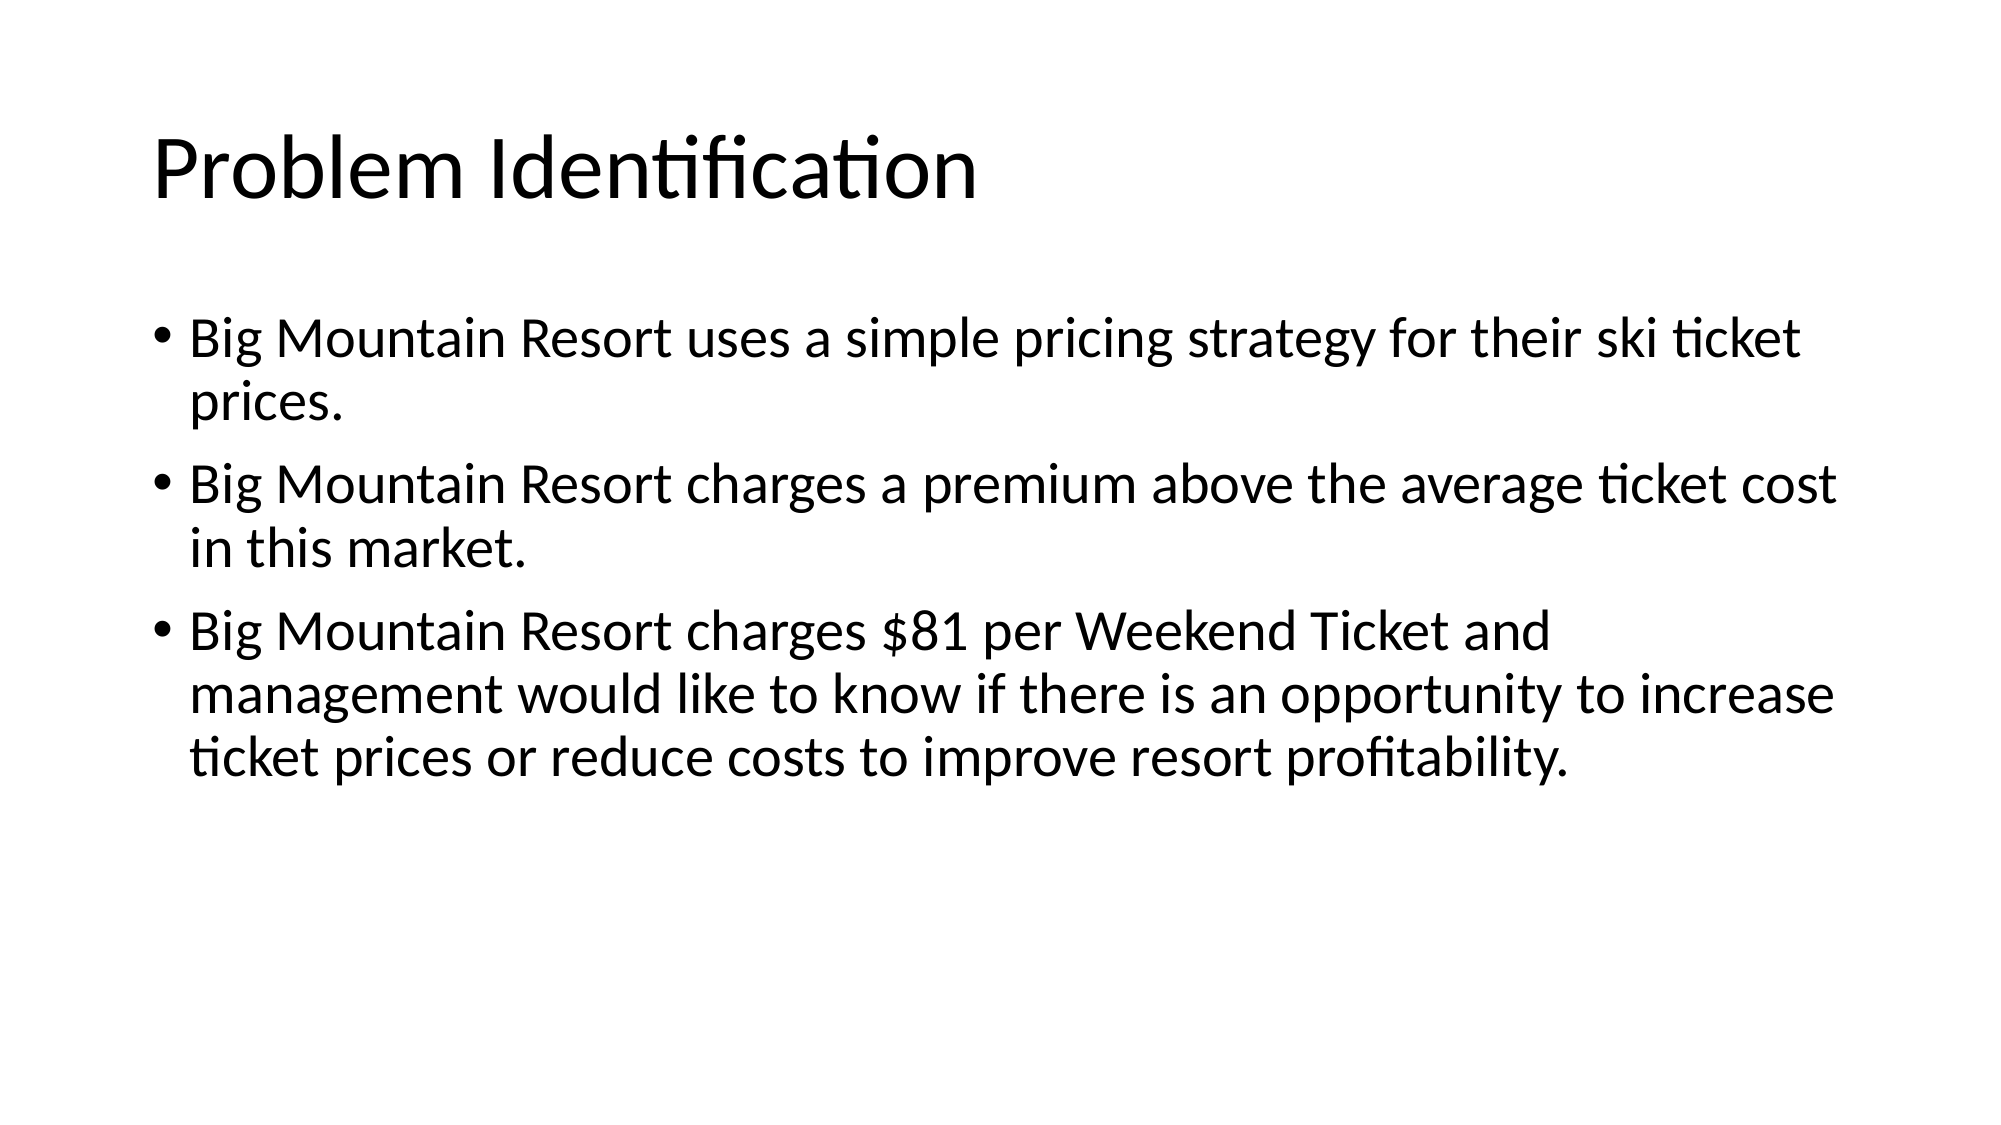

# Problem Identification
Big Mountain Resort uses a simple pricing strategy for their ski ticket prices.
Big Mountain Resort charges a premium above the average ticket cost in this market.
Big Mountain Resort charges $81 per Weekend Ticket and management would like to know if there is an opportunity to increase ticket prices or reduce costs to improve resort profitability.